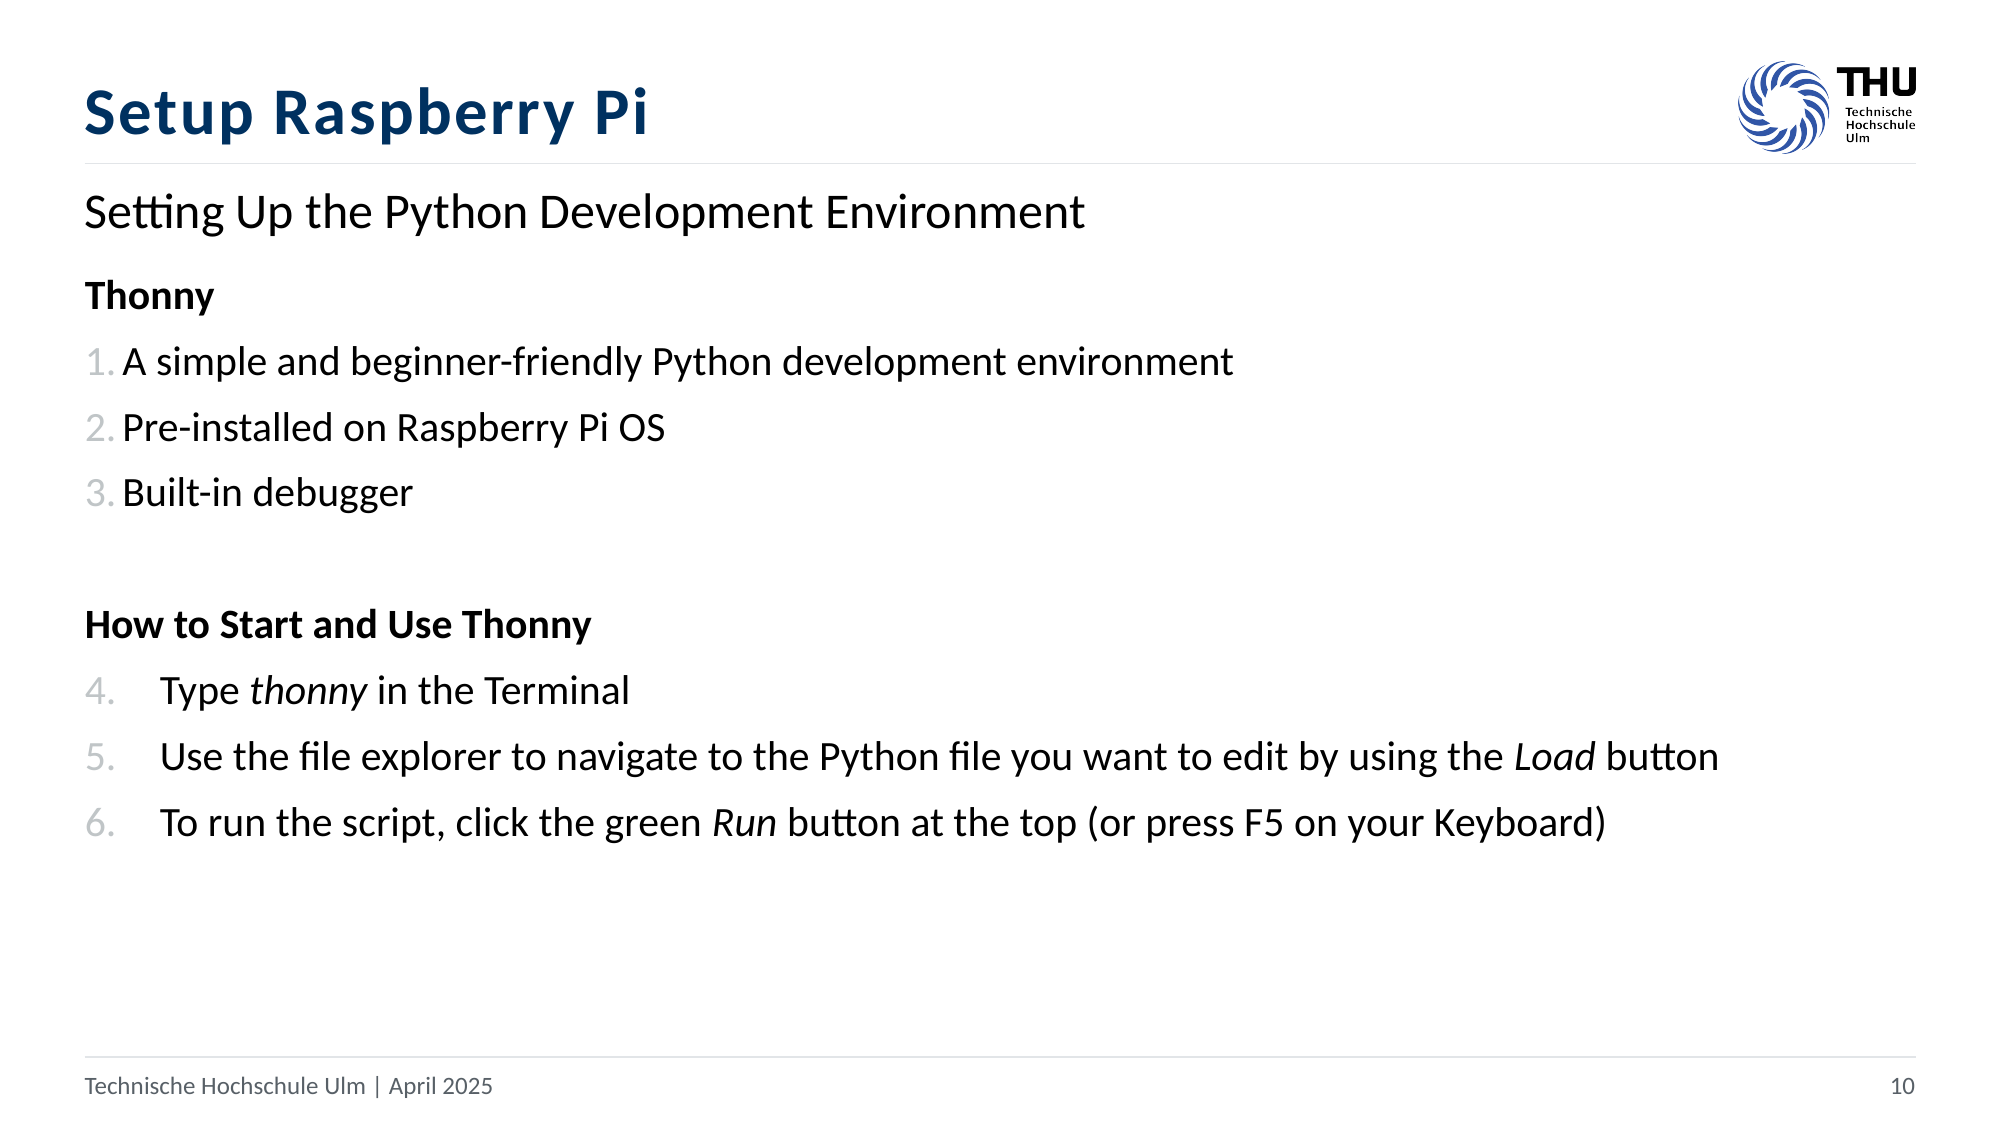

# Setup Raspberry Pi
Setting Up the Python Development Environment
Thonny
A simple and beginner-friendly Python development environment
Pre-installed on Raspberry Pi OS
Built-in debugger

How to Start and Use Thonny
Type thonny in the Terminal
Use the file explorer to navigate to the Python file you want to edit by using the Load button
To run the script, click the green Run button at the top (or press F5 on your Keyboard)

Technische Hochschule Ulm | April 2025